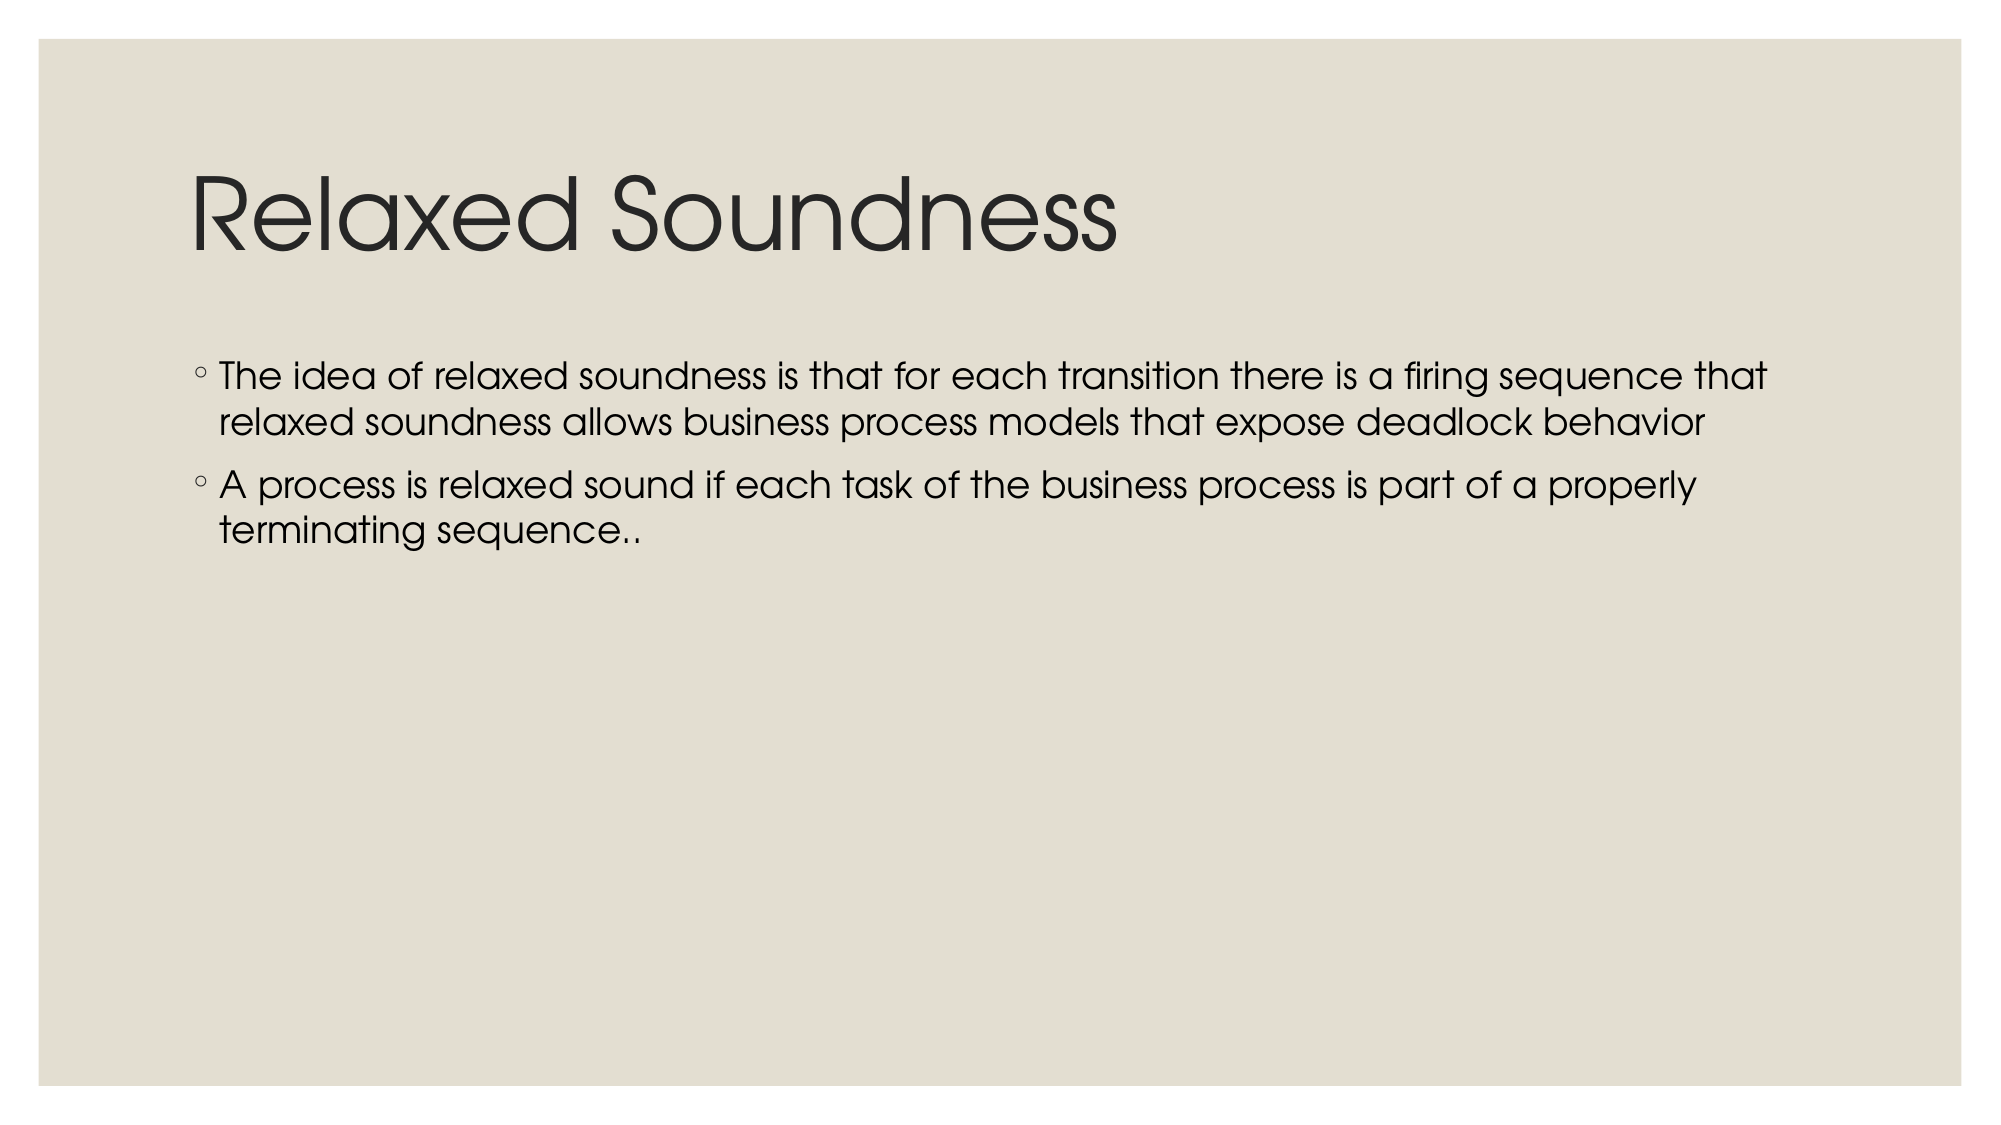

# Relaxed Soundness
The idea of relaxed soundness is that for each transition there is a firing sequence that  relaxed soundness allows business process models that expose deadlock behavior
A process is relaxed sound if each task of the business process is part of a properly terminating sequence..